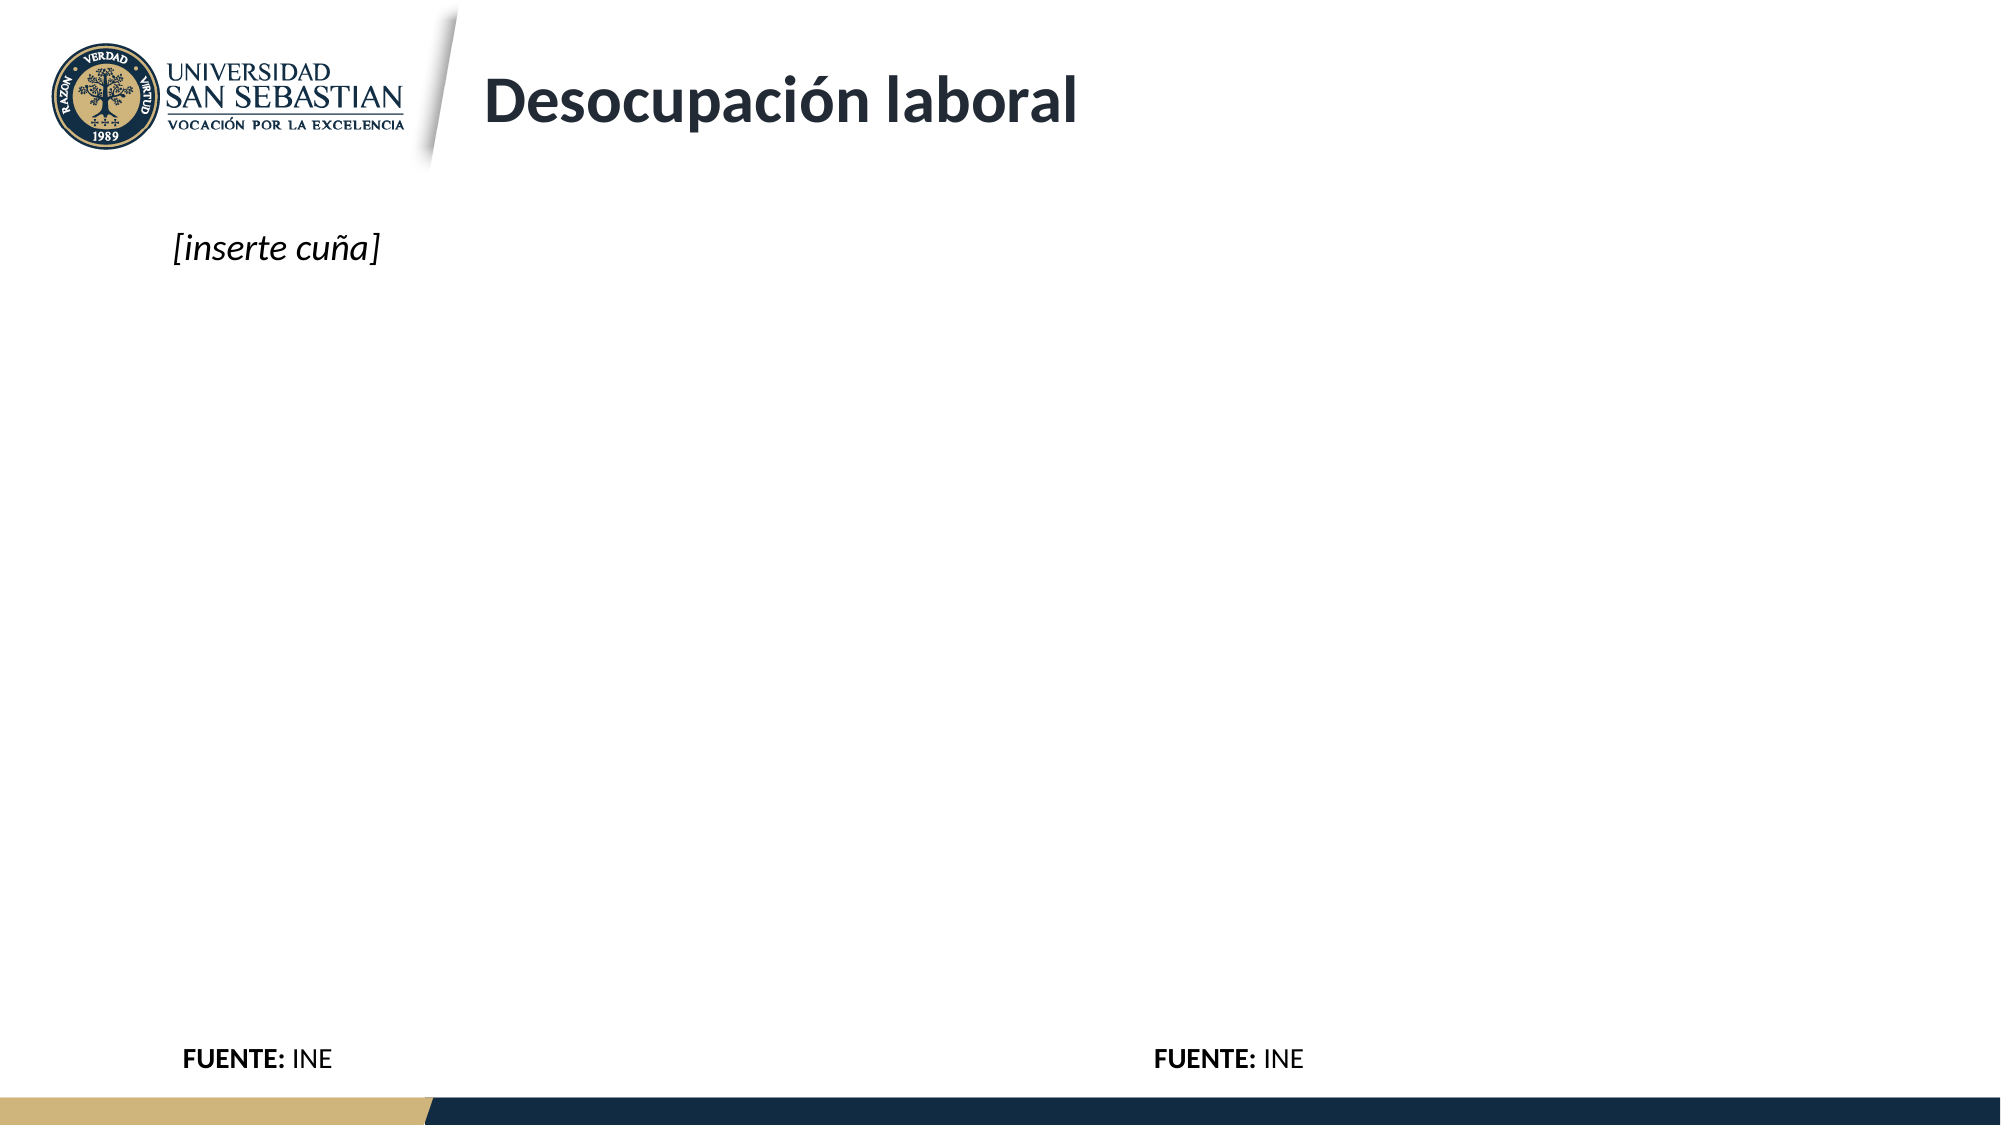

Desocupación laboral
[inserte cuña]
FUENTE: INE
FUENTE: INE